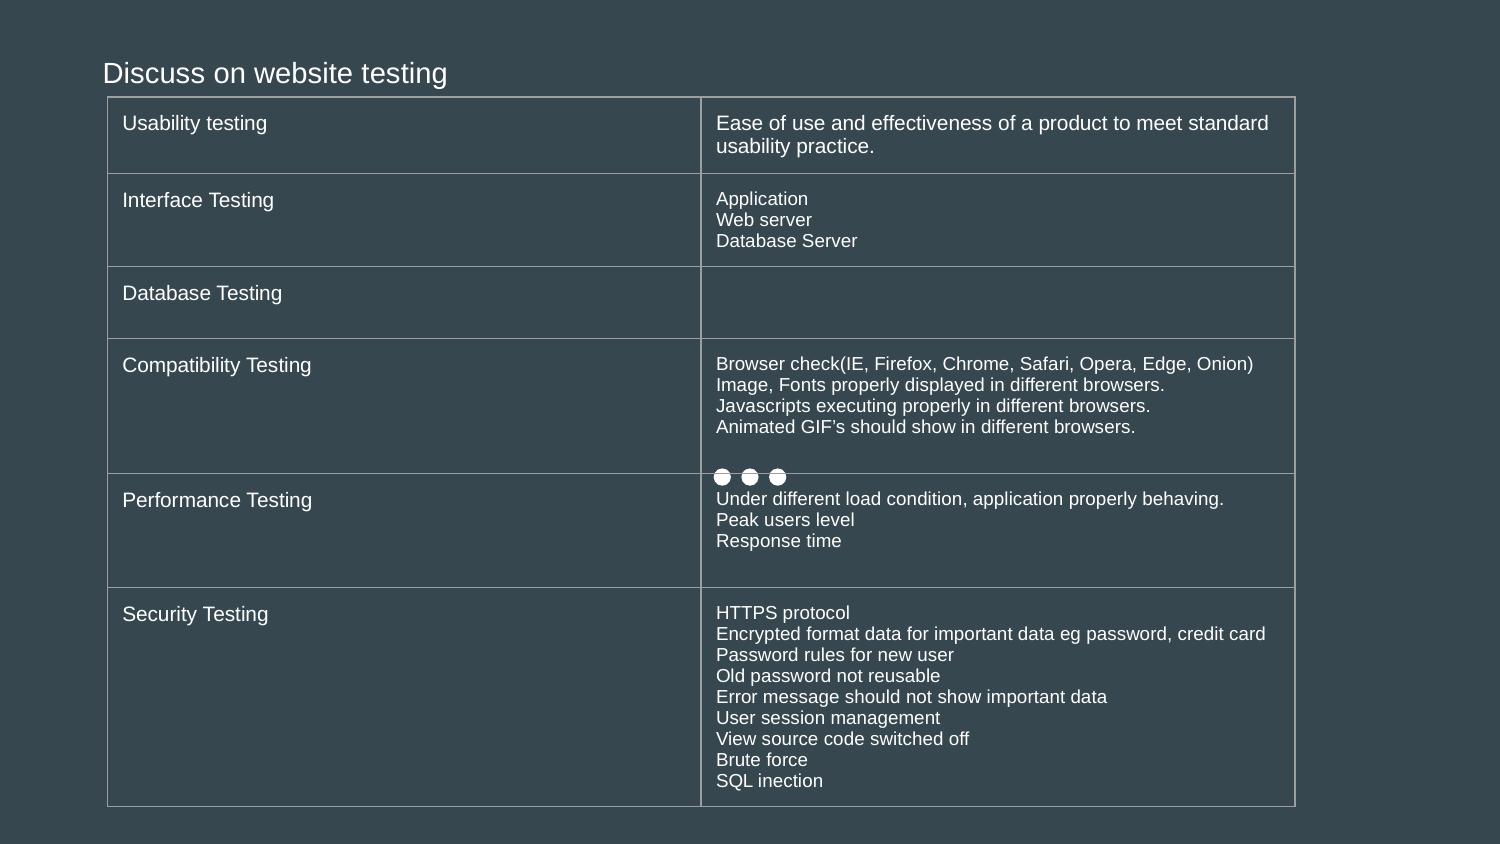

# Discuss on website testing
| Usability testing | Ease of use and effectiveness of a product to meet standard usability practice. |
| --- | --- |
| Interface Testing | Application Web server Database Server |
| Database Testing |  |
| Compatibility Testing | Browser check(IE, Firefox, Chrome, Safari, Opera, Edge, Onion) Image, Fonts properly displayed in different browsers. Javascripts executing properly in different browsers. Animated GIF’s should show in different browsers. |
| Performance Testing | Under different load condition, application properly behaving. Peak users level Response time |
| Security Testing | HTTPS protocol Encrypted format data for important data eg password, credit card Password rules for new user Old password not reusable Error message should not show important data User session management View source code switched off Brute force SQL inection |